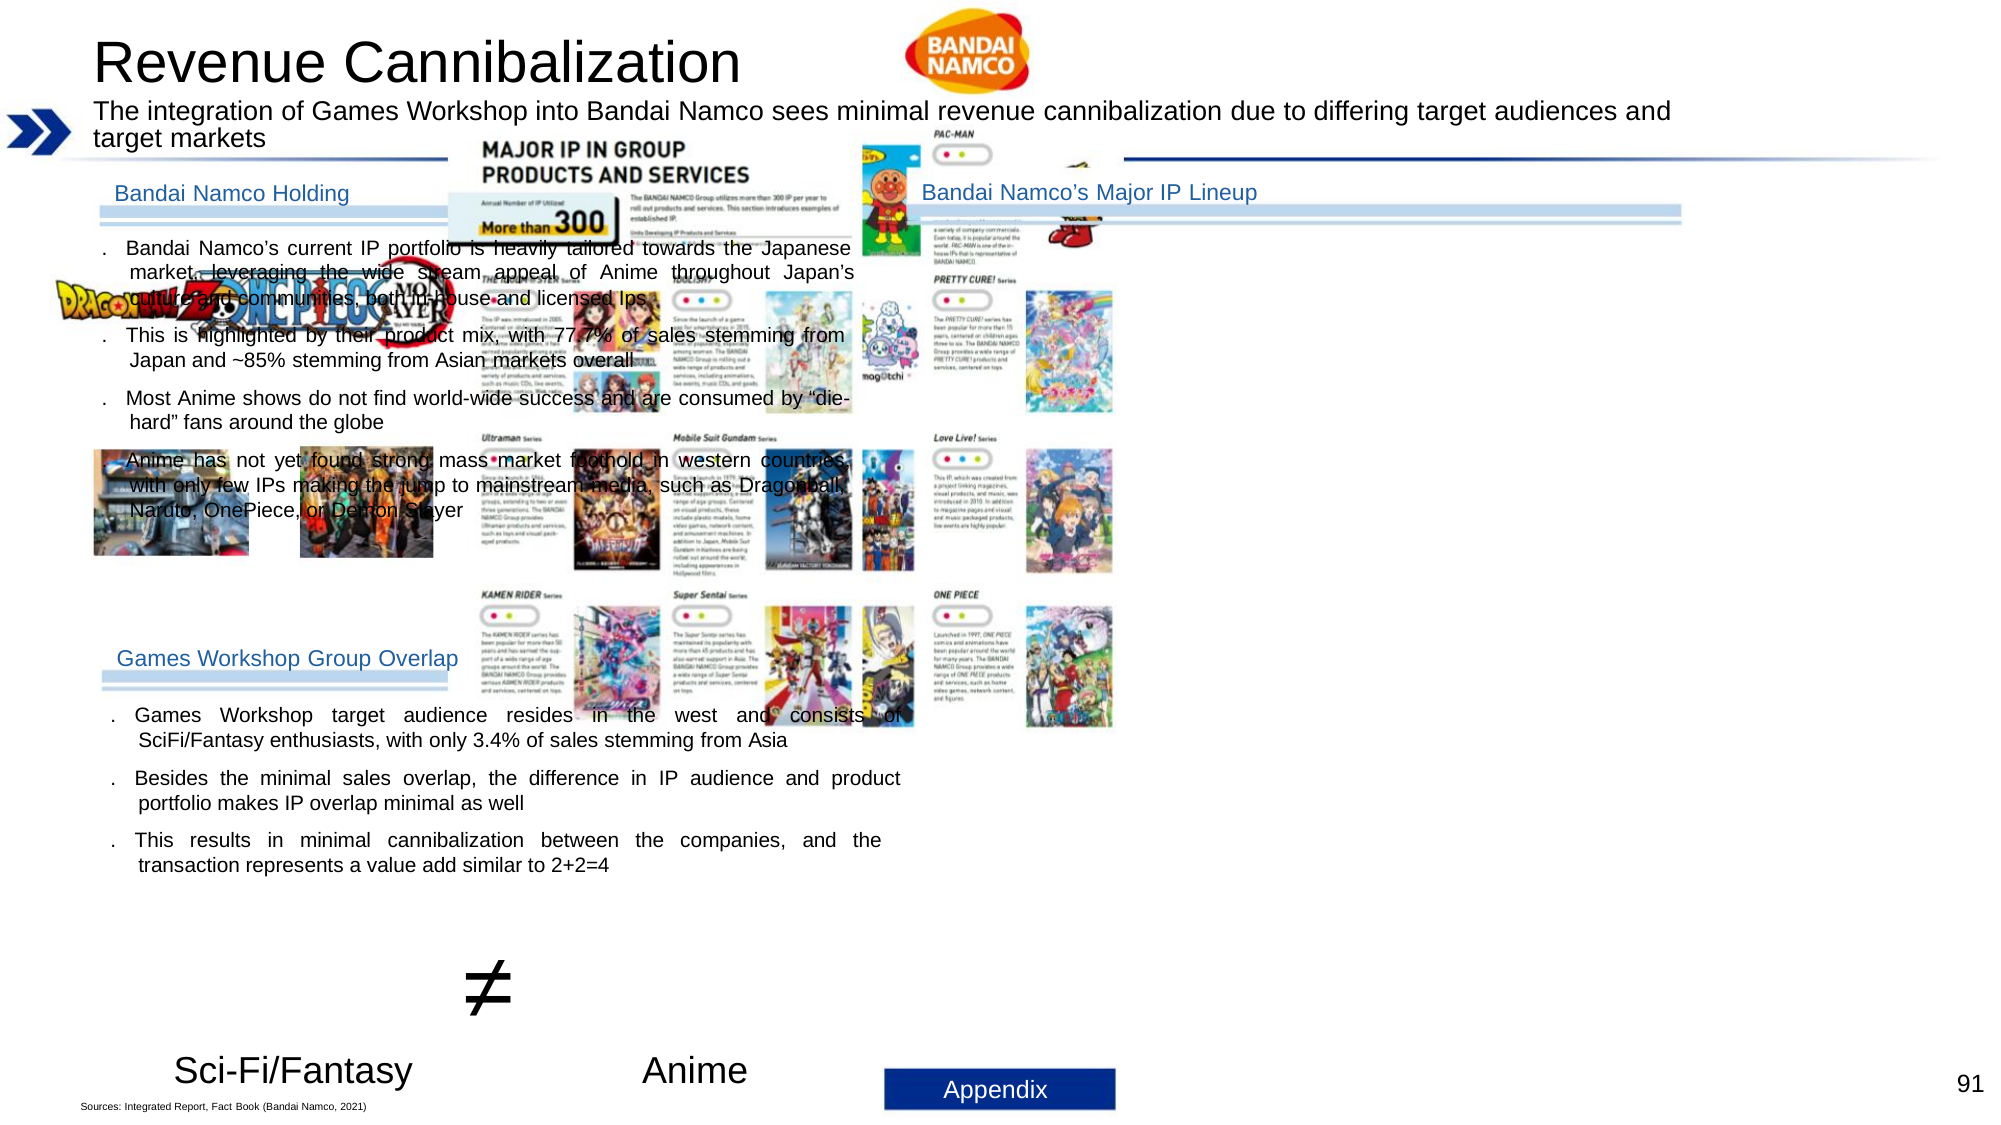

Revenue Cannibalization
The integration of Games Workshop into Bandai Namco sees minimal revenue cannibalization due to differing target audiences and
target markets
Bandai Namco’s Major IP Lineup
Bandai Namco Holding
. Bandai Namco’s current IP portfolio is heavily tailored towards the Japanese
market, leveraging the wide stream appeal of Anime throughout Japan’s
culture and communities, both in-house and licensed Ips
. This is highlighted by their product mix, with 77.7% of sales stemming from
Japan and ~85% stemming from Asian markets overall
. Most Anime shows do not find world-wide success and are consumed by “die-
hard” fans around the globe
. Anime has not yet found strong mass market foothold in western countries,
with only few IPs making the jump to mainstream media, such as Dragonball,
Naruto, OnePiece, or Demon Slayer
Games Workshop Group Overlap
. Games Workshop target audience resides in the west and consists of
SciFi/Fantasy enthusiasts, with only 3.4% of sales stemming from Asia
. Besides the minimal sales overlap, the difference in IP audience and product
portfolio makes IP overlap minimal as well
. This results in minimal cannibalization between the companies, and the
transaction represents a value add similar to 2+2=4
≠
Sci-Fi/Fantasy
Anime
91
Appendix
Sources: Integrated Report, Fact Book (Bandai Namco, 2021)